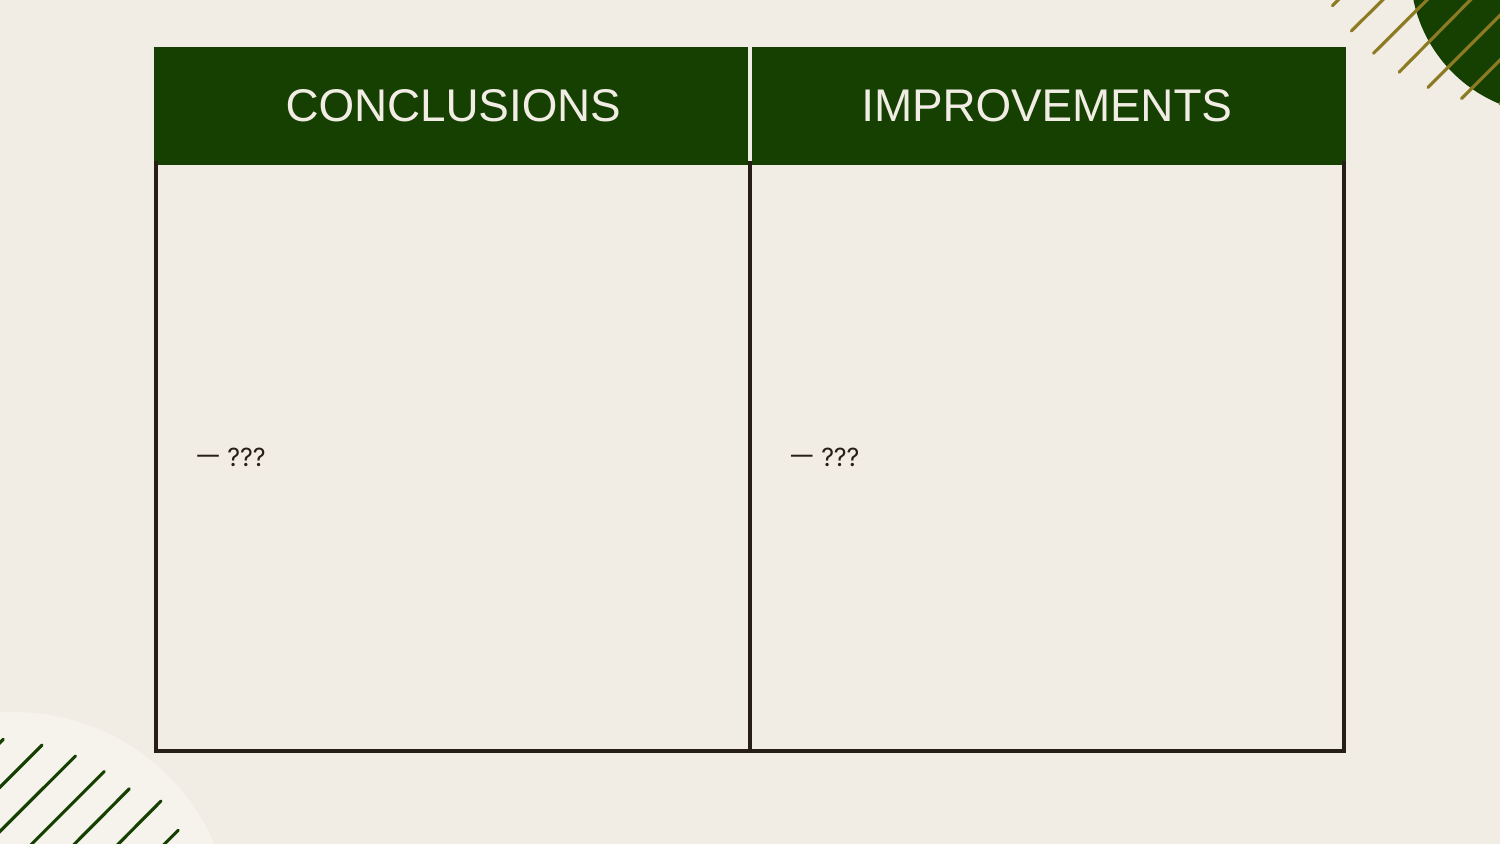

| CONCLUSIONS | IMPROVEMENTS |
| --- | --- |
| ??? | ??? |